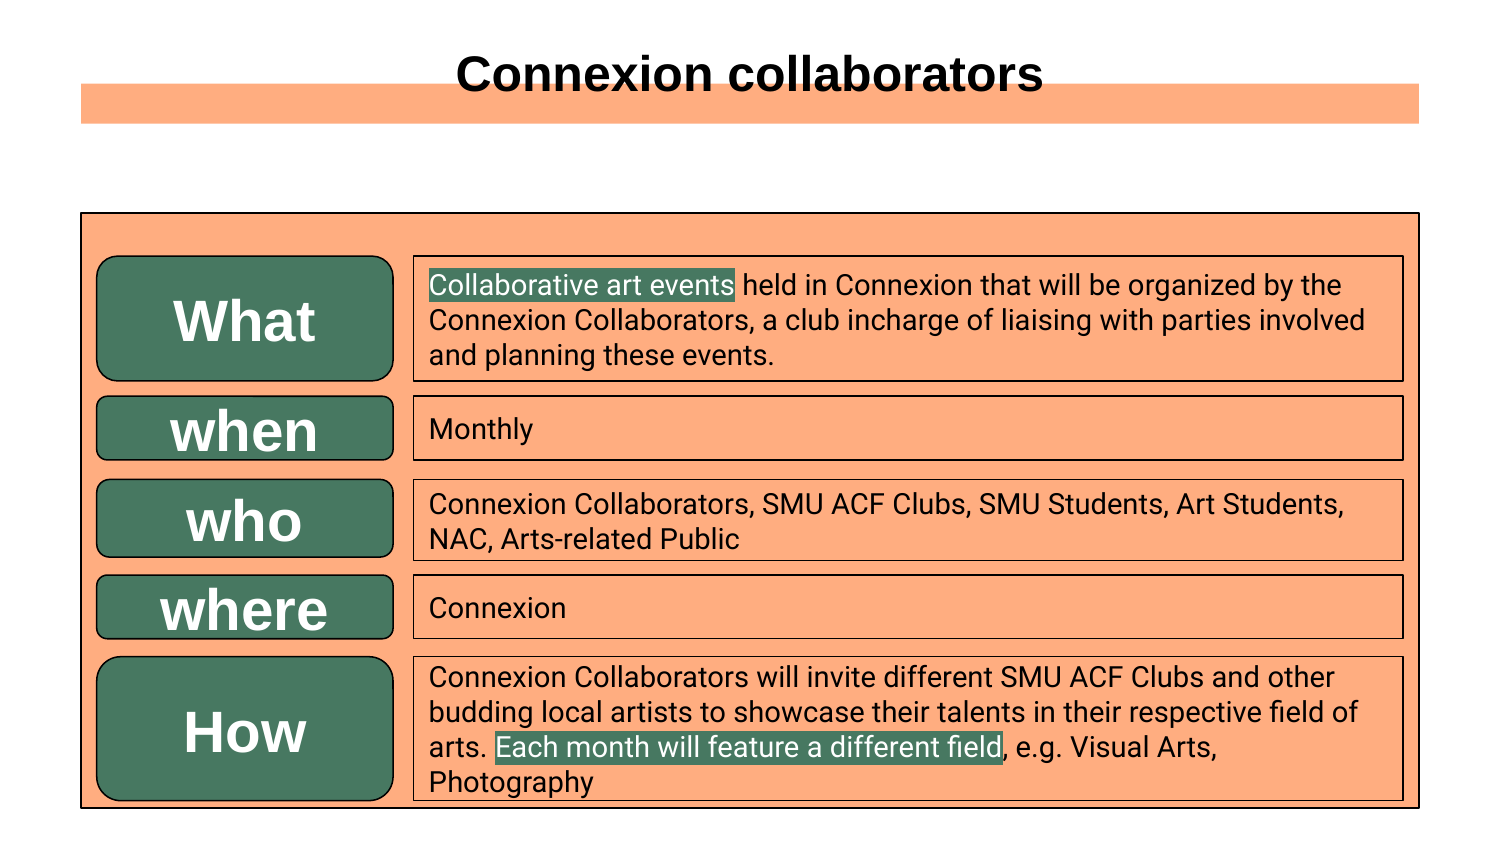

Connexion collaborators
What
Collaborative art events held in Connexion that will be organized by the  Connexion Collaborators, a club incharge of liaising with parties involved and planning these events.
when
Monthly
who
Connexion Collaborators, SMU ACF Clubs, SMU Students, Art Students, NAC, Arts-related Public
where
Connexion
Connexion Collaborators will invite different SMU ACF Clubs and other budding local artists to showcase their talents in their respective field of arts. Each month will feature a different field, e.g. Visual Arts, Photography
How